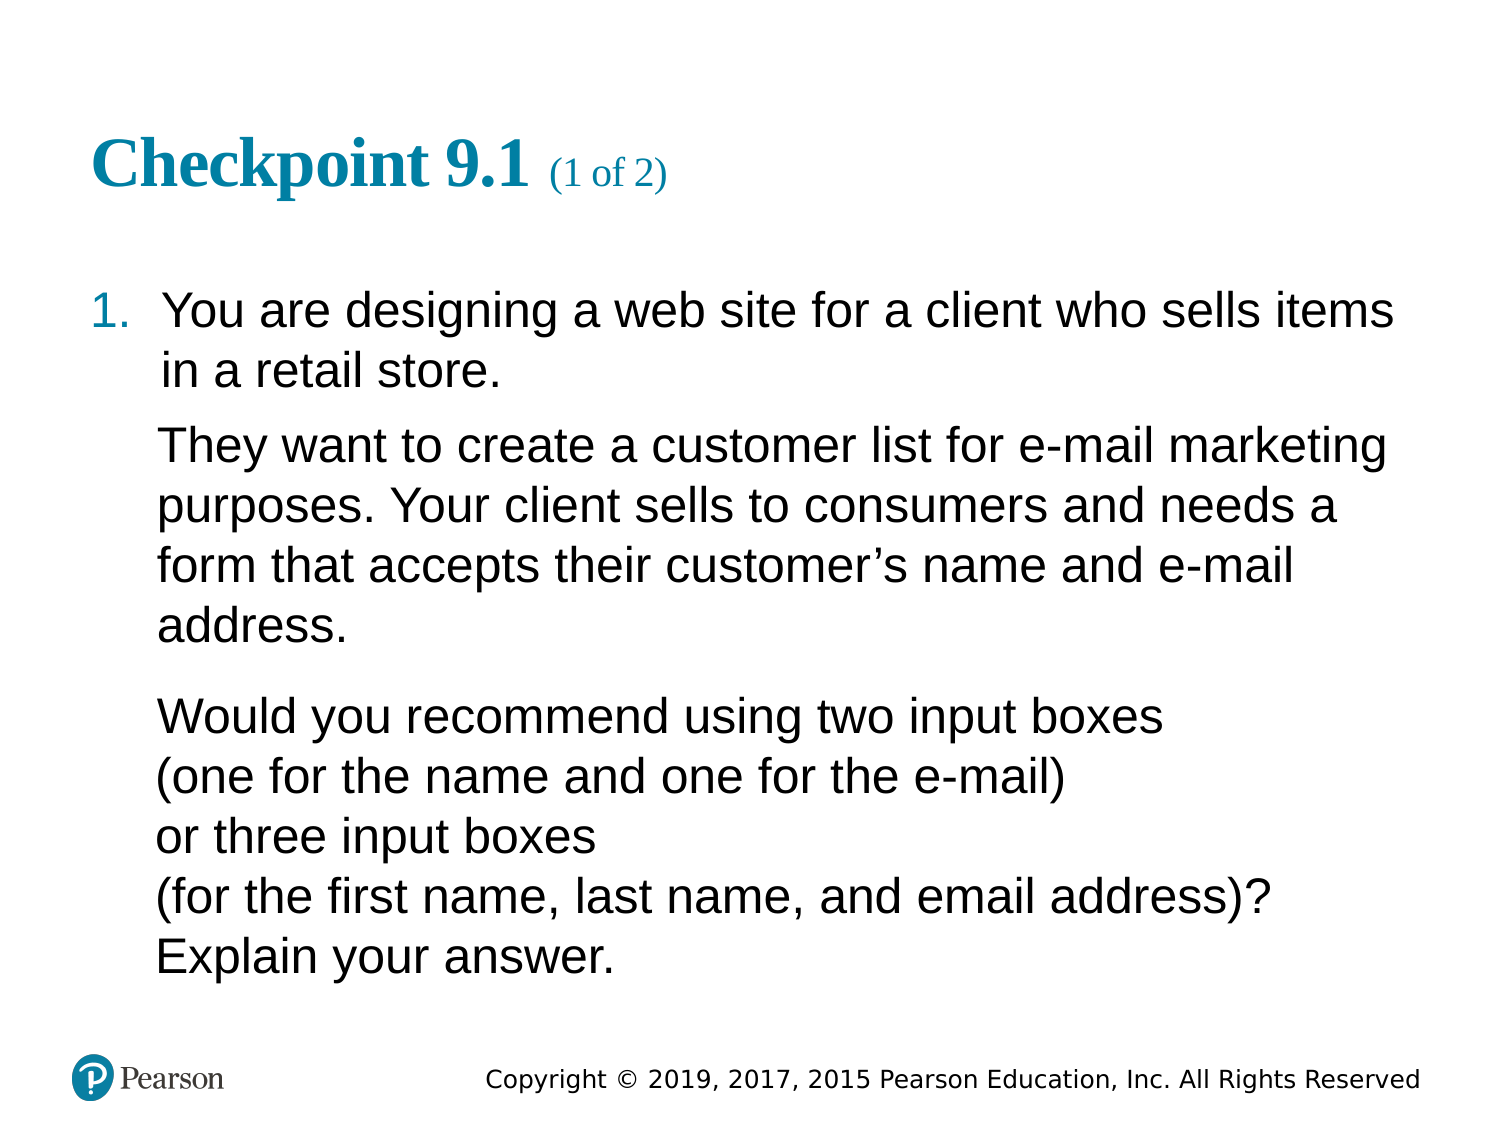

# Checkpoint 9.1 (1 of 2)
You are designing a web site for a client who sells items in a retail store.
They want to create a customer list for e-mail marketing purposes. Your client sells to consumers and needs a form that accepts their customer’s name and e-mail address.
Would you recommend using two input boxes
(one for the name and one for the e-mail)
or three input boxes
(for the first name, last name, and email address)?
Explain your answer.